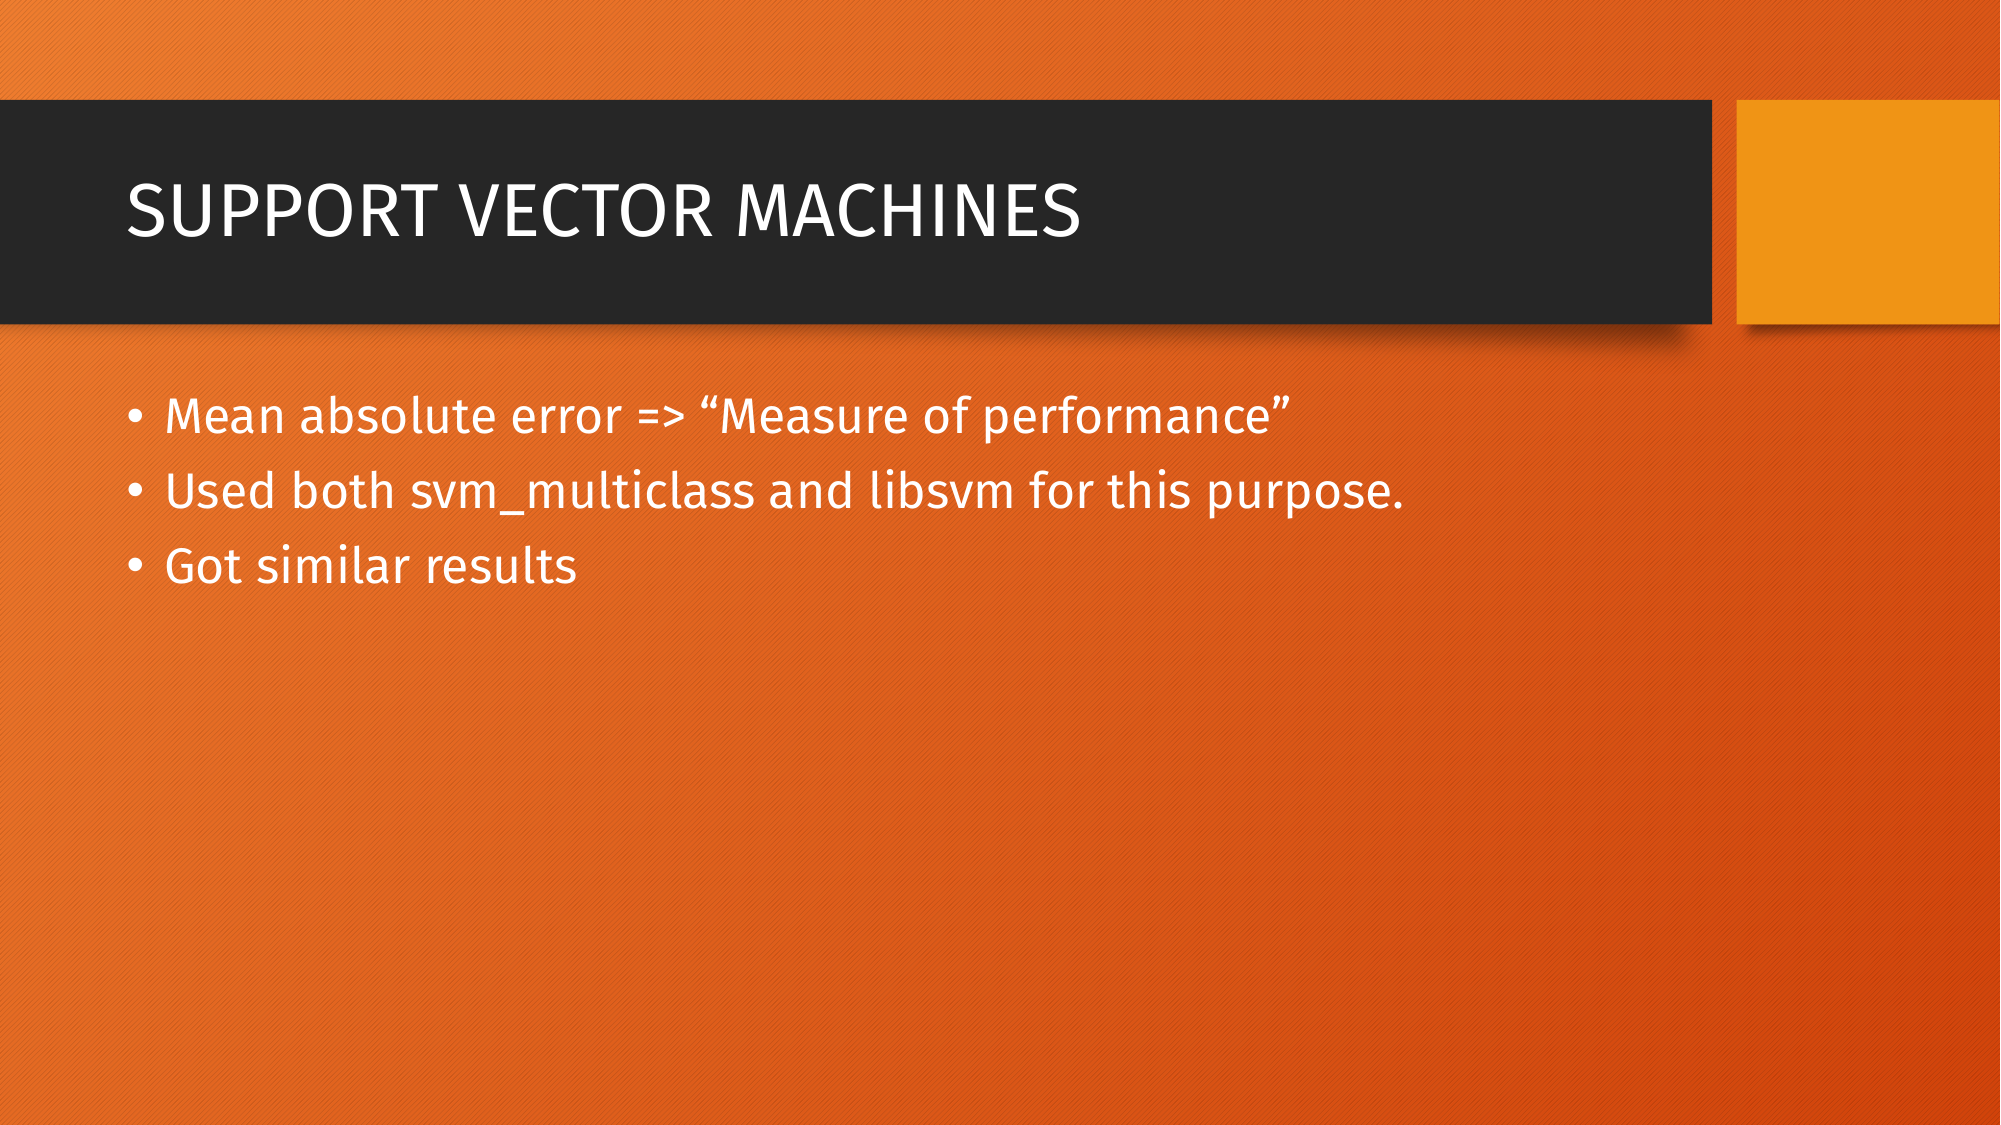

# SUPPORT VECTOR MACHINES
Mean absolute error => “Measure of performance”
Used both svm_multiclass and libsvm for this purpose.
Got similar results